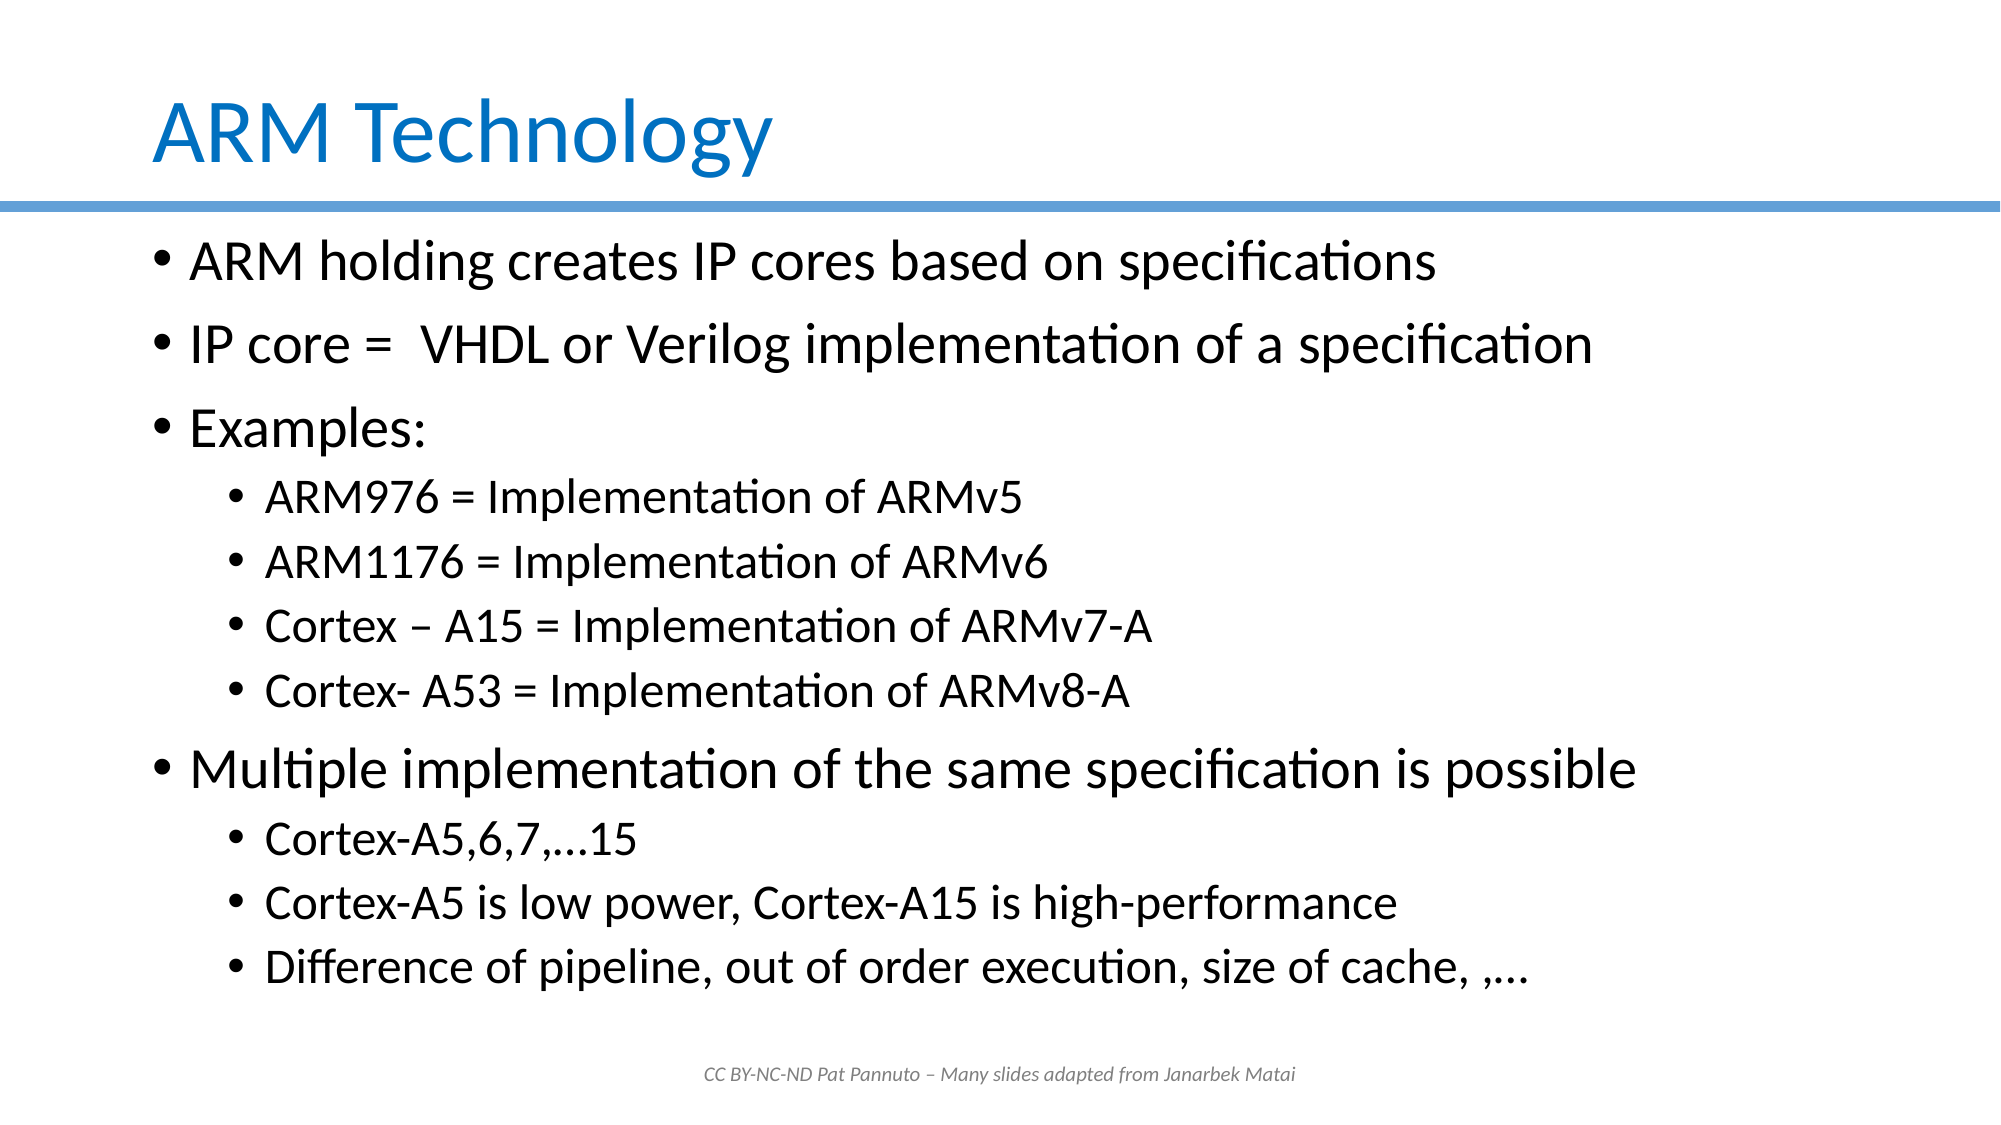

# ARM Technology
ARM holding creates IP cores based on specifications
IP core =  VHDL or Verilog implementation of a specification
Examples:
ARM976 = Implementation of ARMv5
ARM1176 = Implementation of ARMv6
Cortex – A15 = Implementation of ARMv7-A
Cortex- A53 = Implementation of ARMv8-A
Multiple implementation of the same specification is possible
Cortex-A5,6,7,…15
Cortex-A5 is low power, Cortex-A15 is high-performance
Difference of pipeline, out of order execution, size of cache, ,…

CC BY-NC-ND Pat Pannuto – Many slides adapted from Janarbek Matai